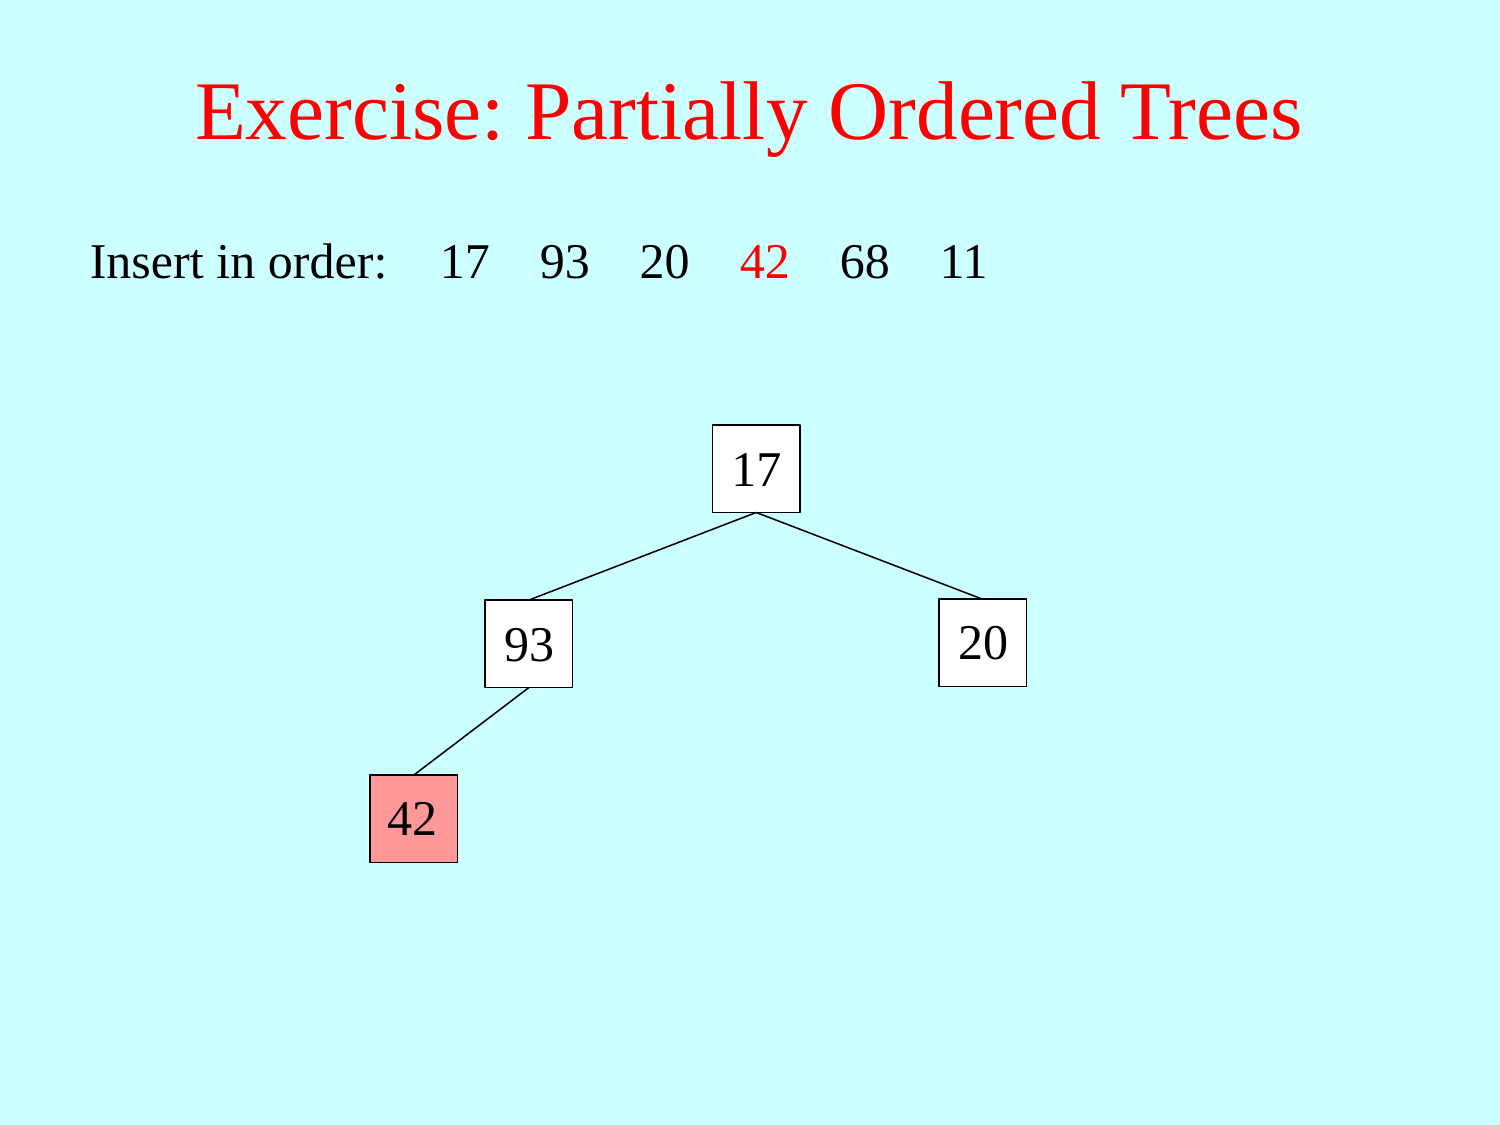

# Exercise: Partially Ordered Trees
Insert in order:
17
93
20
42
68
11

17

20
93

42